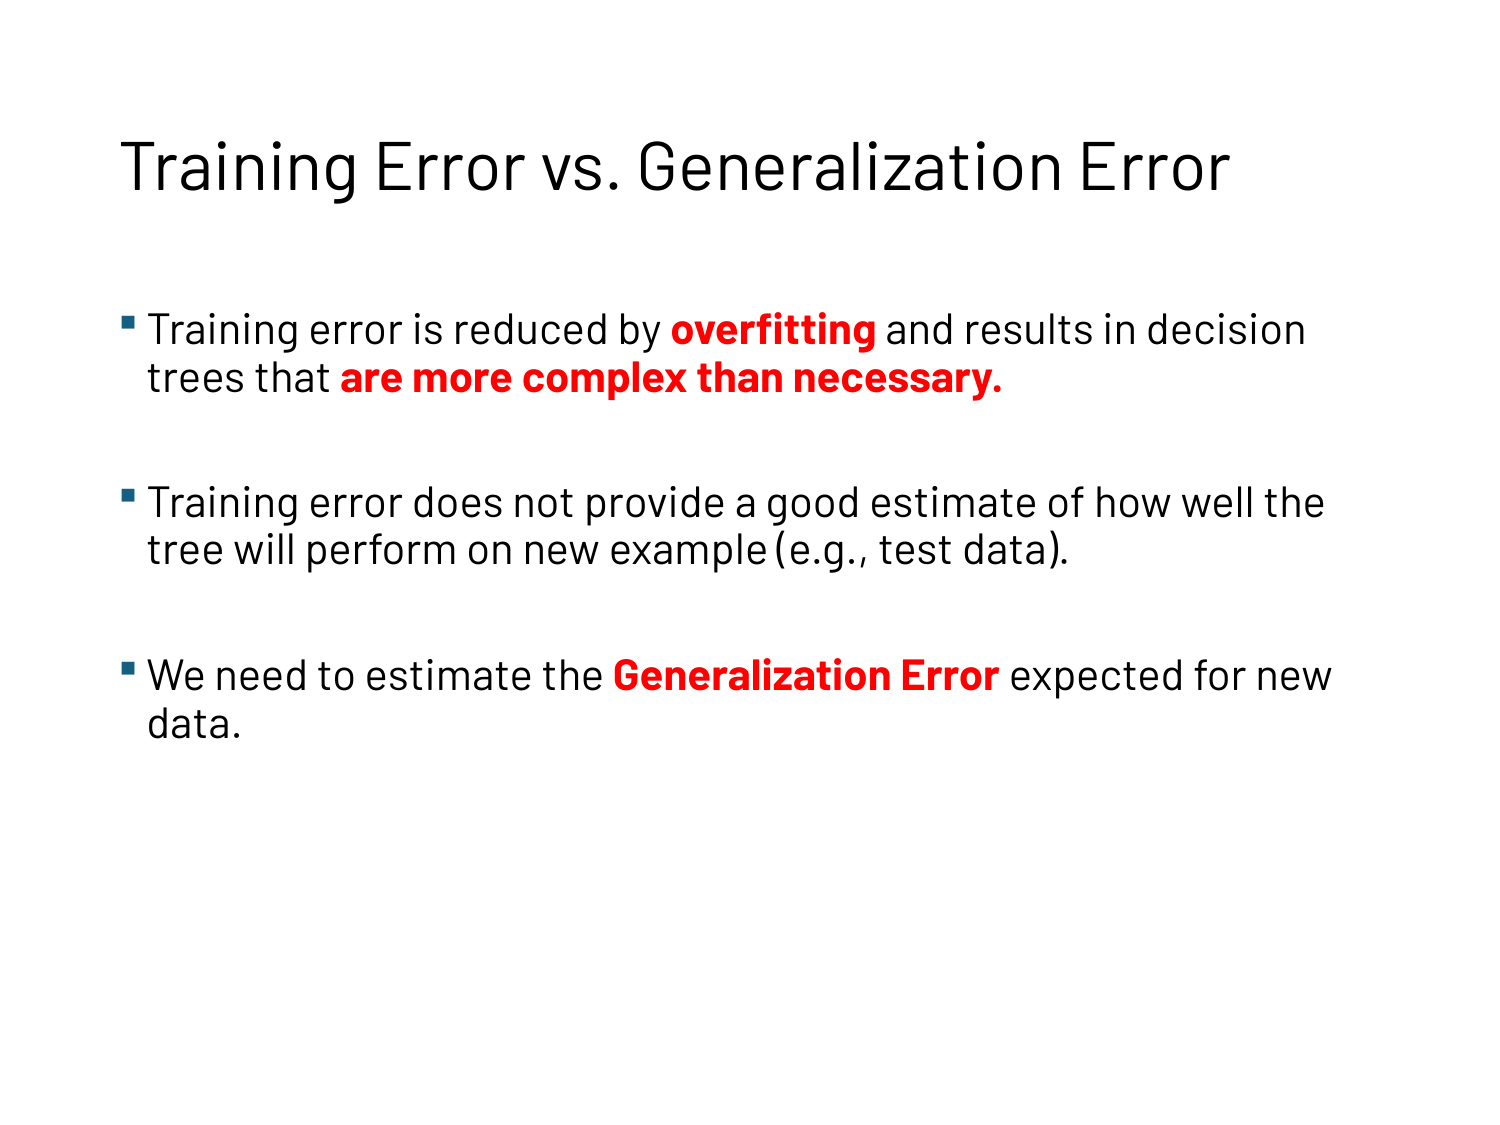

# Training Error vs. Generalization Error
Training error is reduced by overfitting and results in decision trees that are more complex than necessary.

Training error does not provide a good estimate of how well the tree will perform on new example (e.g., test data).

We need to estimate the Generalization Error expected for new data.